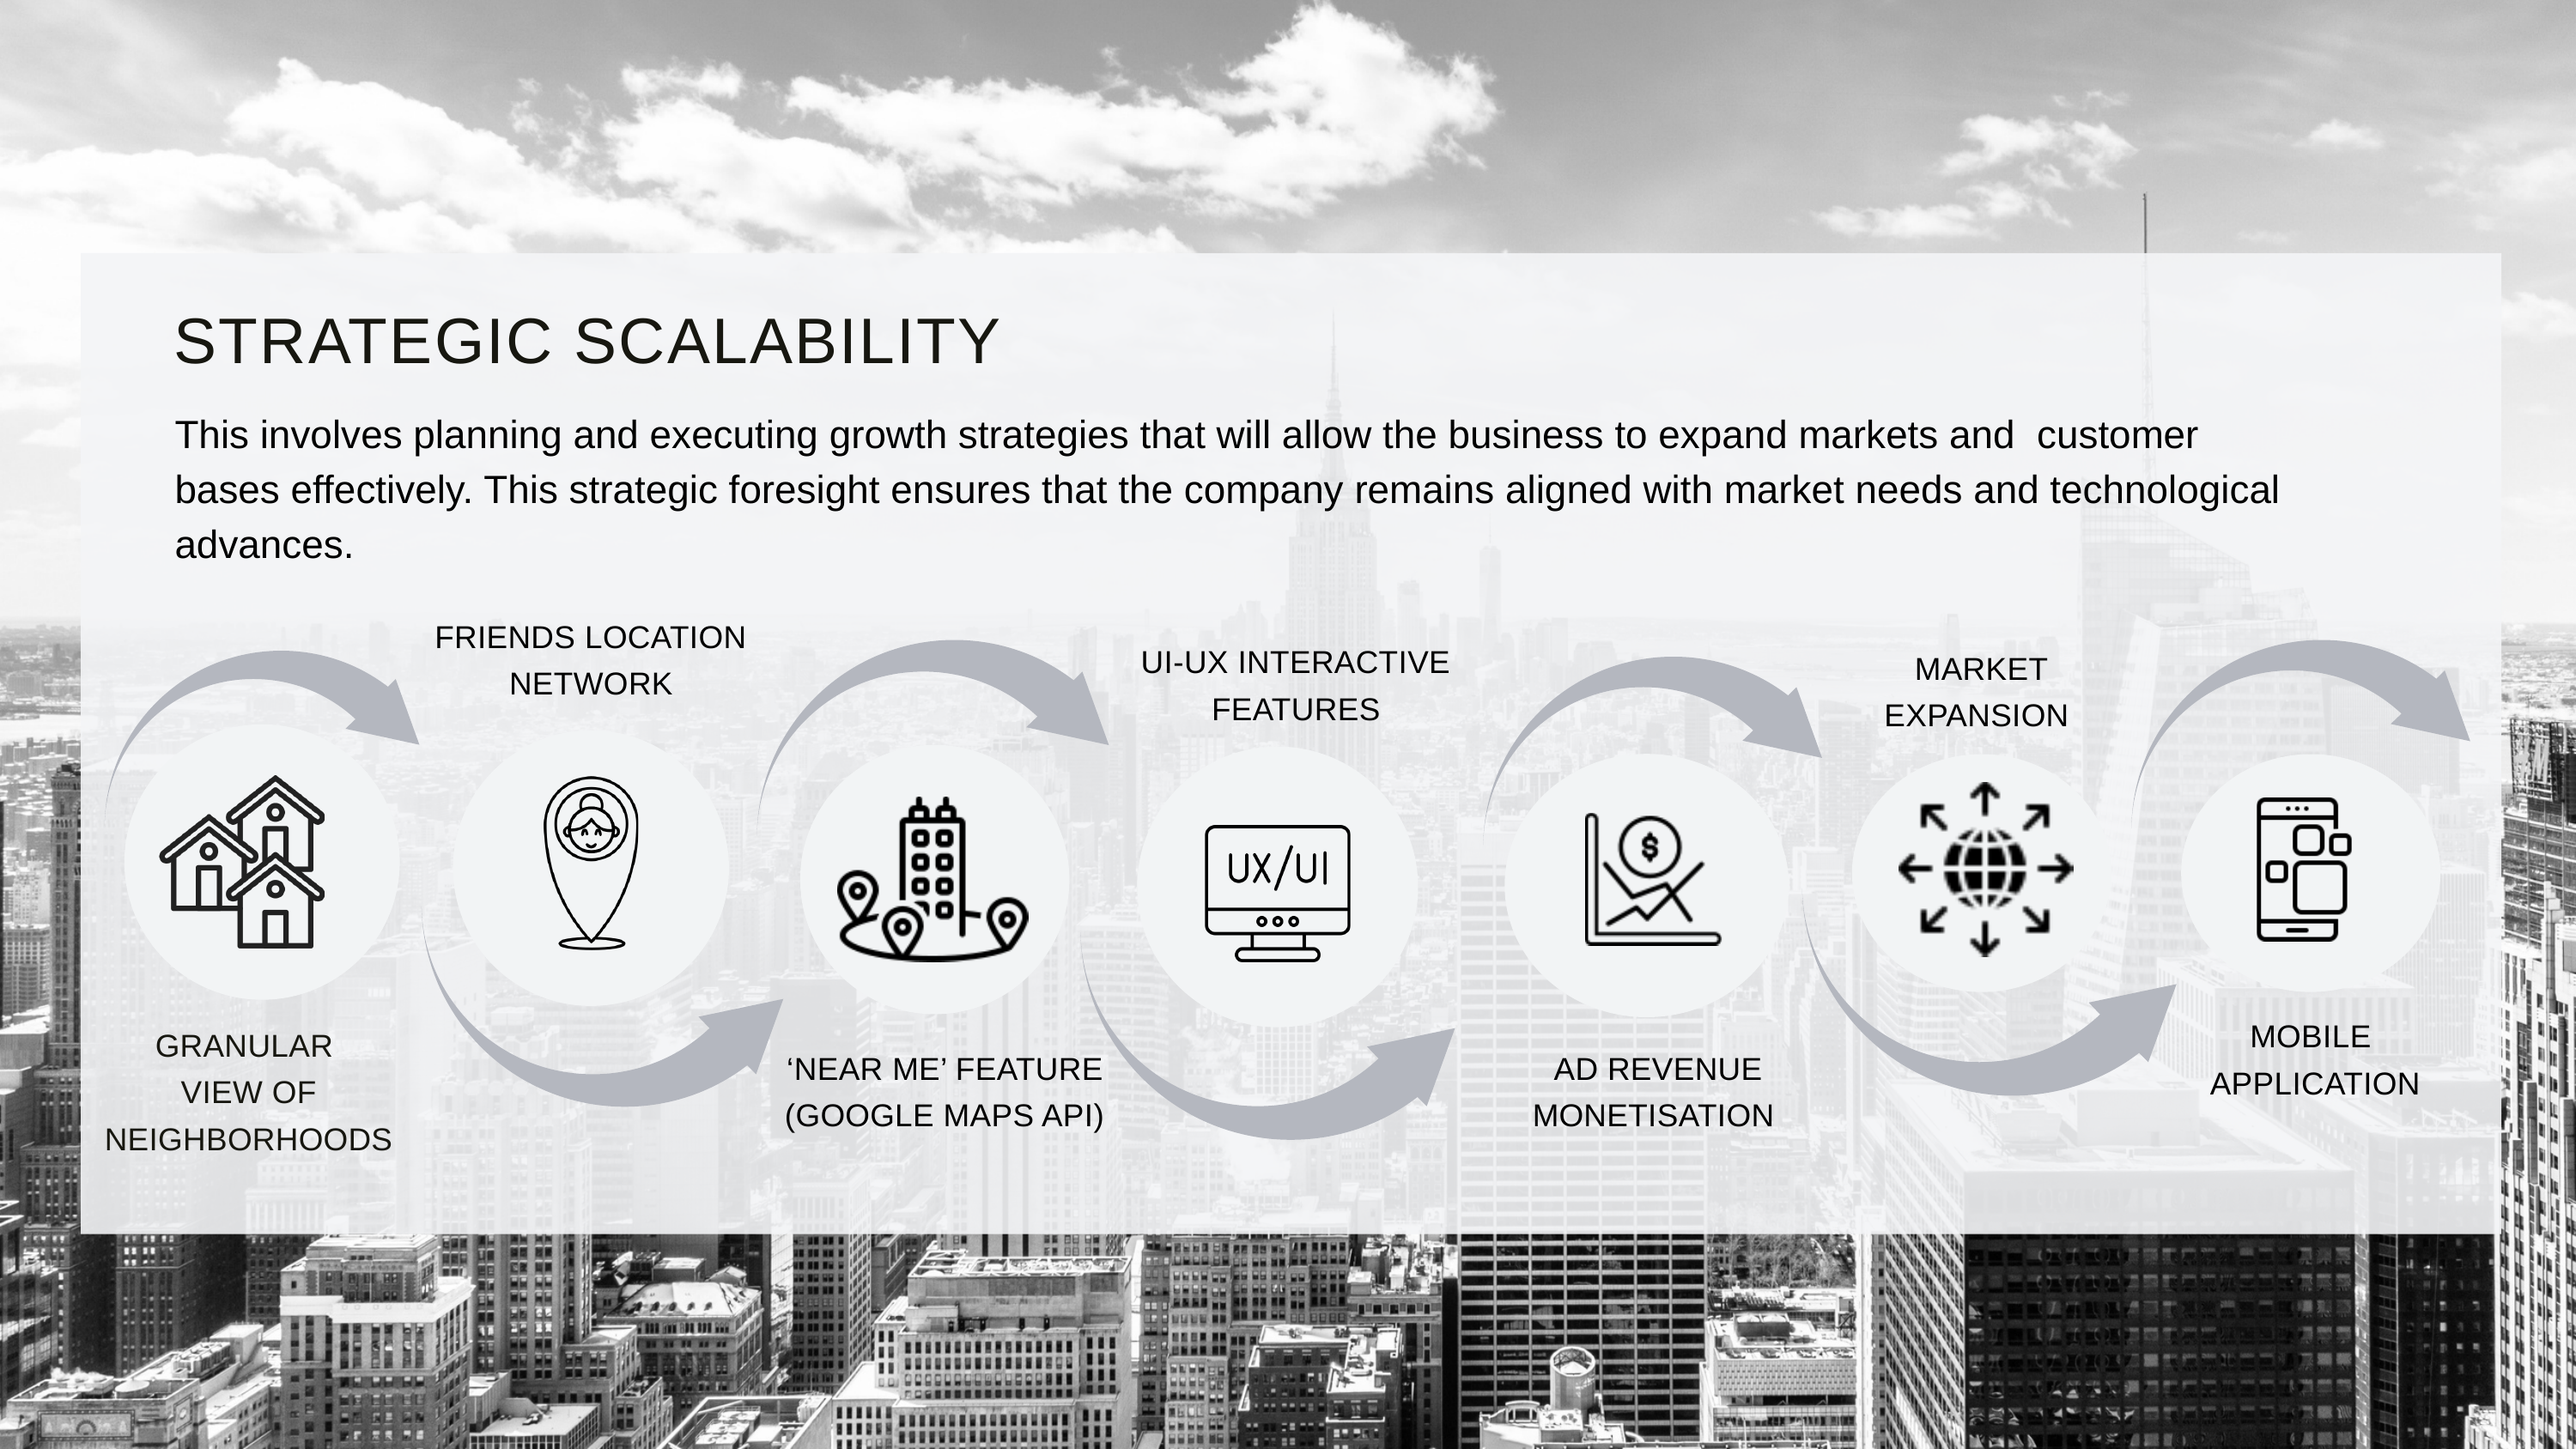

STRATEGIC SCALABILITY
This involves planning and executing growth strategies that will allow the business to expand markets and  customer bases effectively. This strategic foresight ensures that the company remains aligned with market needs and technological advances.
FRIENDS LOCATION NETWORK
UI-UX INTERACTIVE FEATURES
MARKET
EXPANSION

MOBILE
APPLICATION
GRANULAR
VIEW OF NEIGHBORHOODS
‘NEAR ME’ FEATURE
(GOOGLE MAPS API)
AD REVENUE MONETISATION